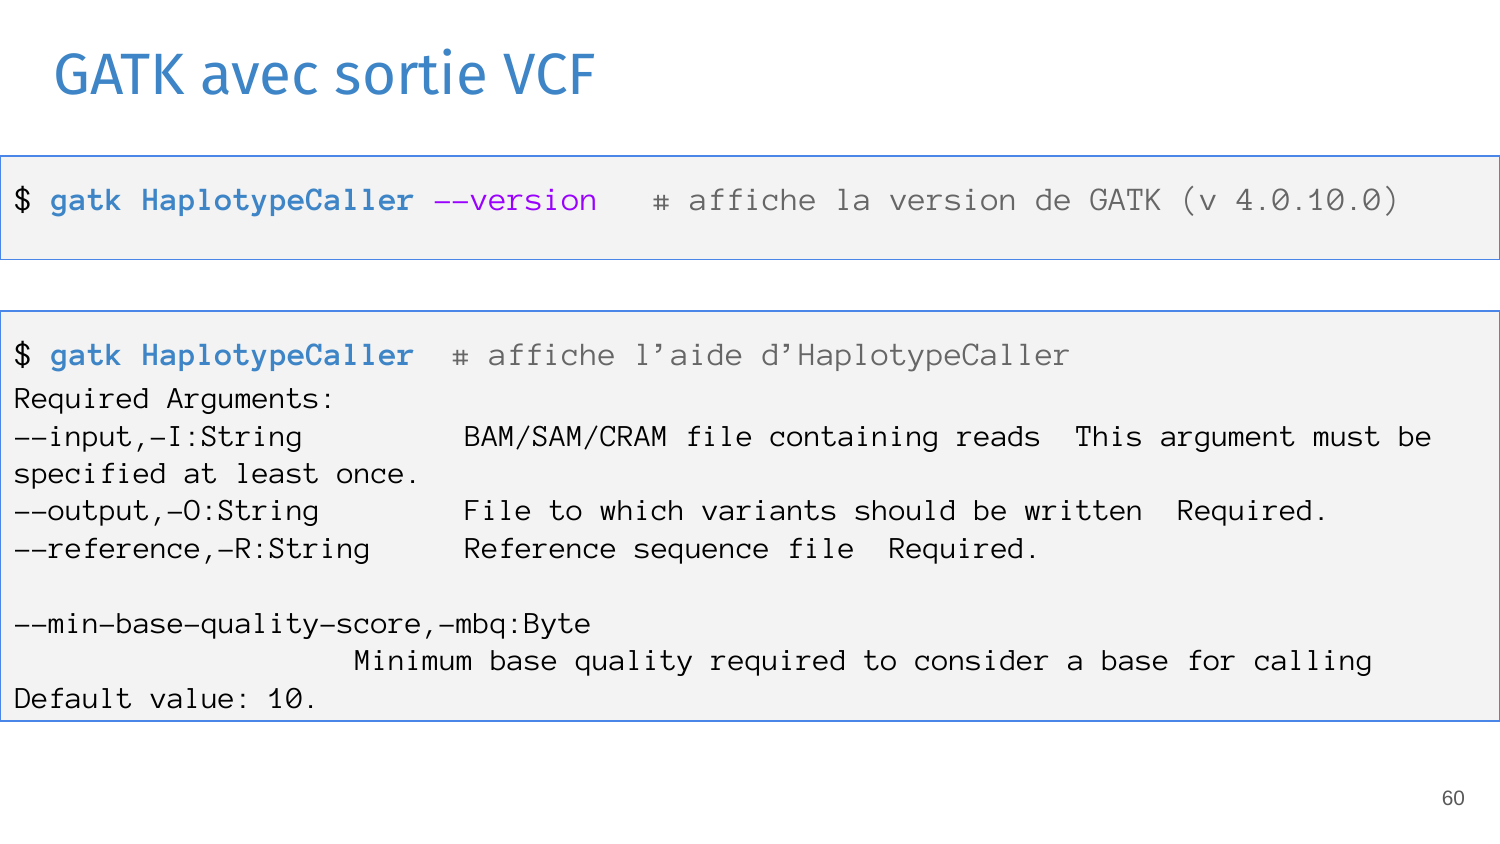

GATK avec sortie VCF
$ gatk HaplotypeCaller --version   # affiche la version de GATK (v 4.0.10.0)

$ gatk HaplotypeCaller  # affiche l’aide d’HaplotypeCaller
Required Arguments:
--input,-I:String         	BAM/SAM/CRAM file containing reads  This argument must be specified at least once.
--output,-O:String        	File to which variants should be written  Required.
--reference,-R:String     	Reference sequence file  Required.

--min-base-quality-score,-mbq:Byte
                    Minimum base quality required to consider a base for calling  Default value: 10.

60